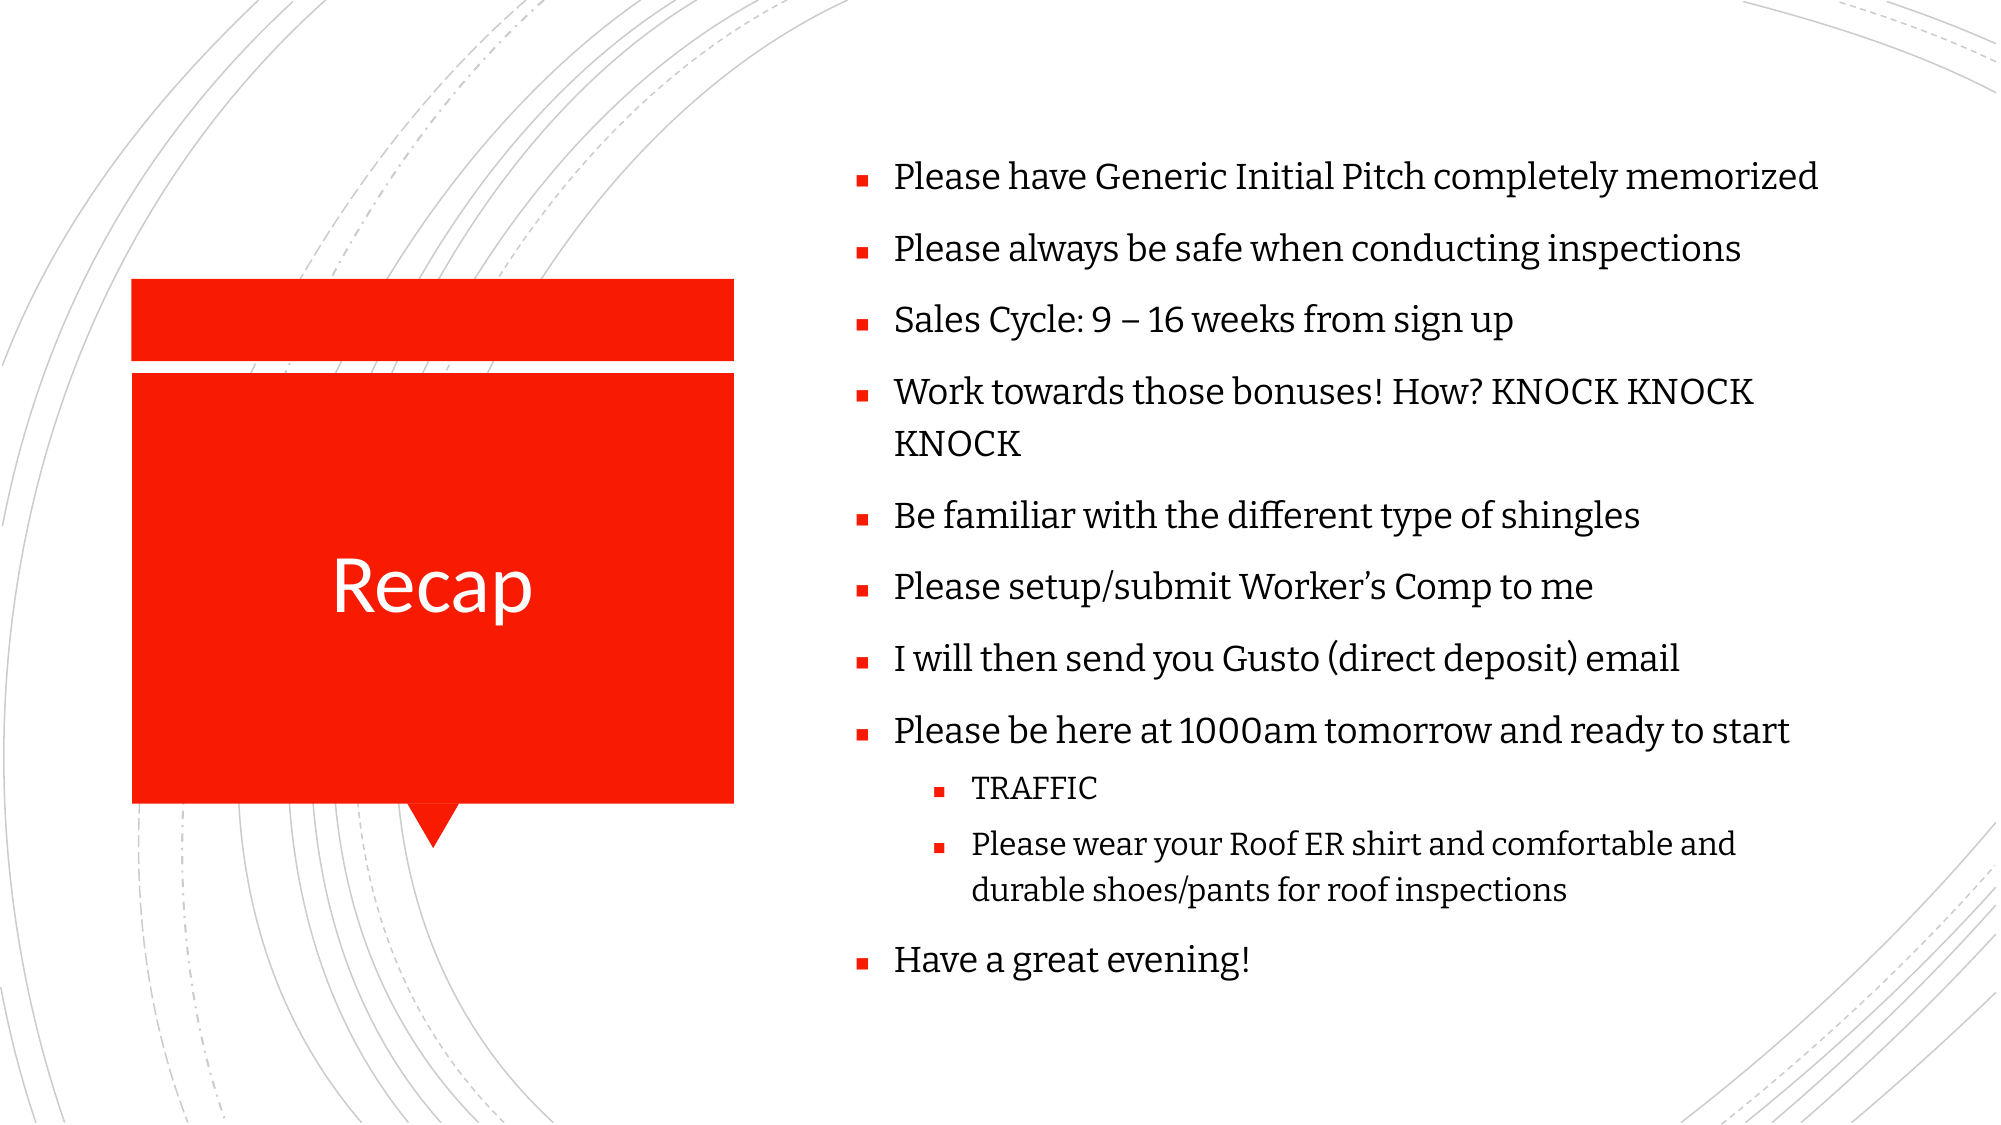

Please have Generic Initial Pitch completely memorized
Please always be safe when conducting inspections
Sales Cycle: 9 – 16 weeks from sign up
Work towards those bonuses! How? KNOCK KNOCK KNOCK
Be familiar with the different type of shingles
Please setup/submit Worker’s Comp to me
I will then send you Gusto (direct deposit) email
Please be here at 1000am tomorrow and ready to start
TRAFFIC
Please wear your Roof ER shirt and comfortable and durable shoes/pants for roof inspections
Have a great evening!
# Recap